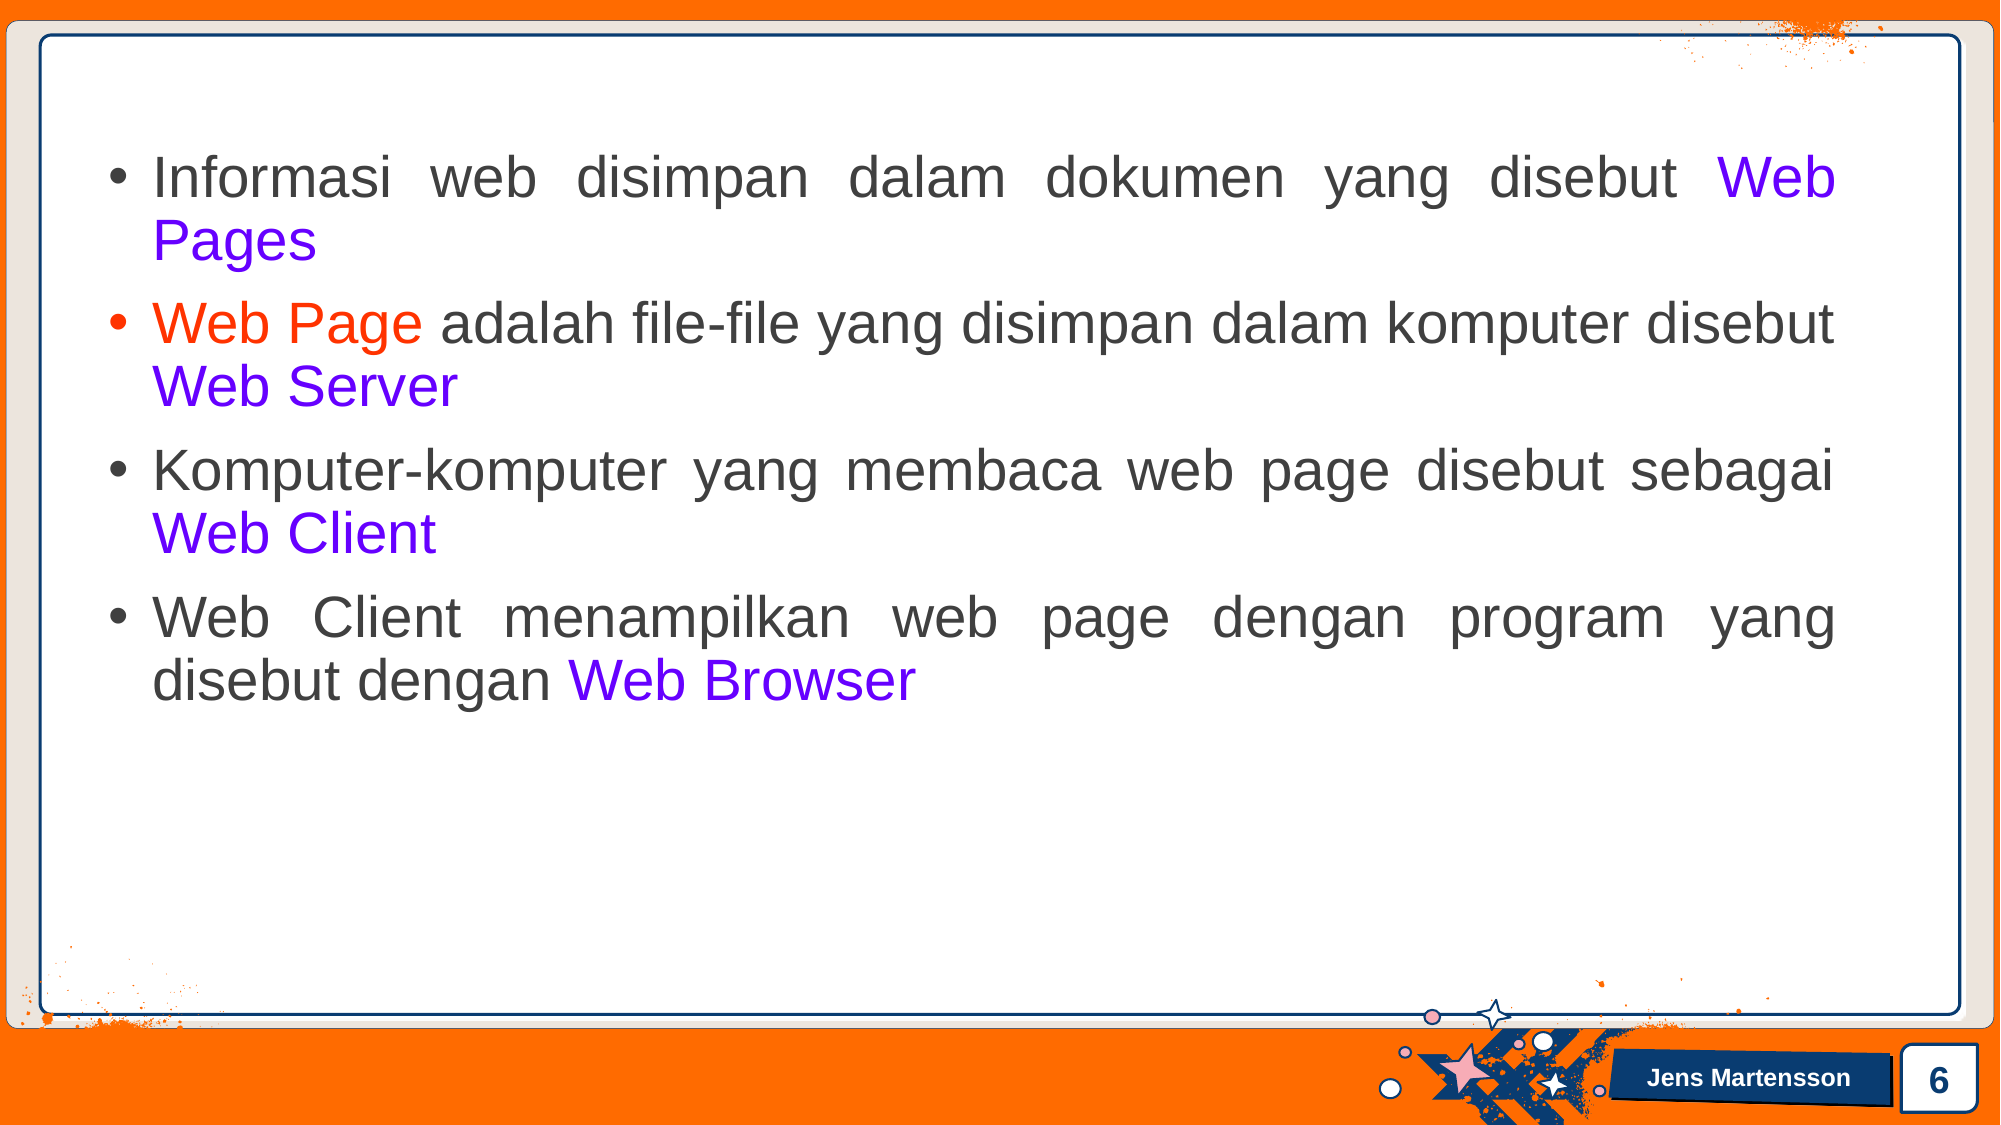

Informasi web disimpan dalam dokumen yang disebut Web Pages
Web Page adalah file-file yang disimpan dalam komputer disebut Web Server
Komputer-komputer yang membaca web page disebut sebagai Web Client
Web Client menampilkan web page dengan program yang disebut dengan Web Browser

6